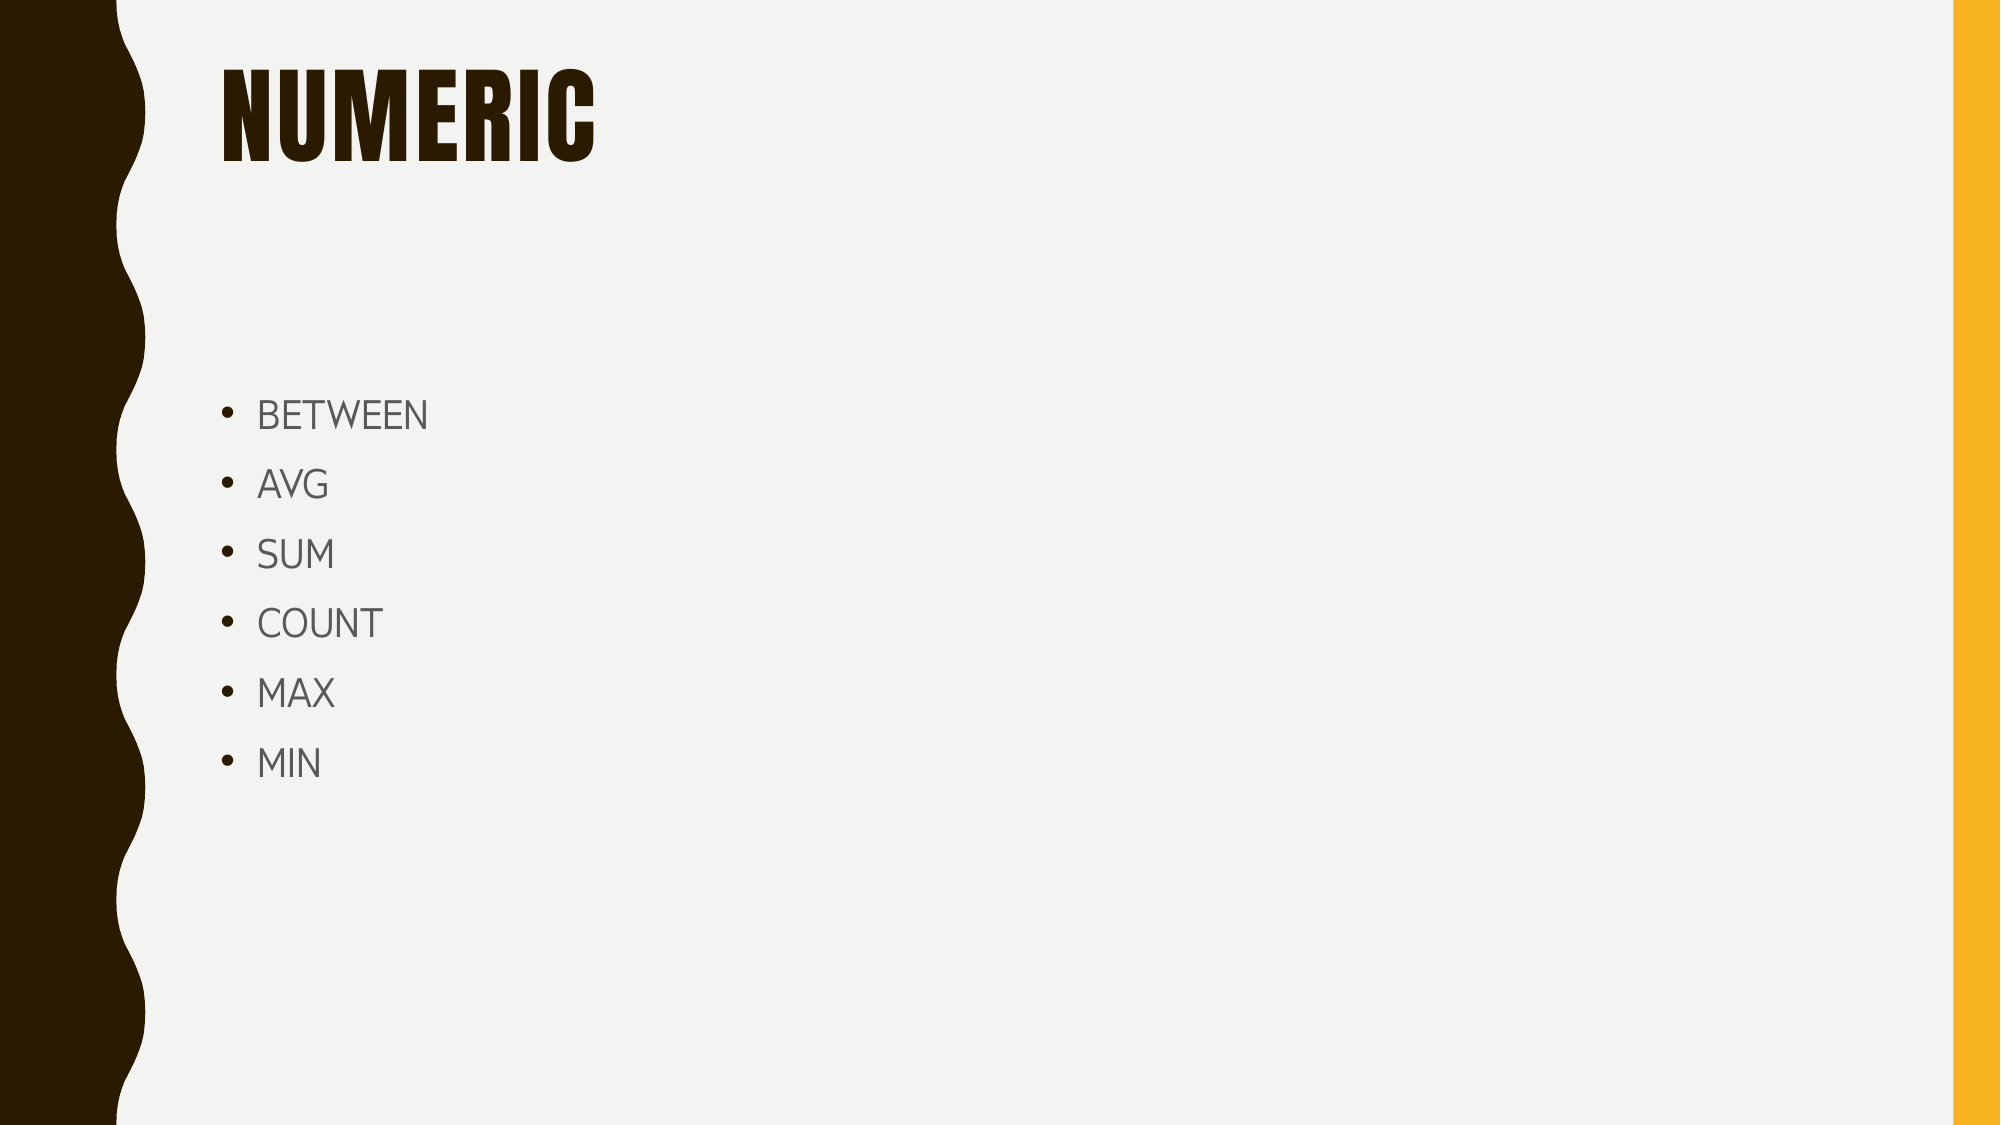

# NUMERIC
BETWEEN
AVG
SUM
COUNT
MAX
MIN